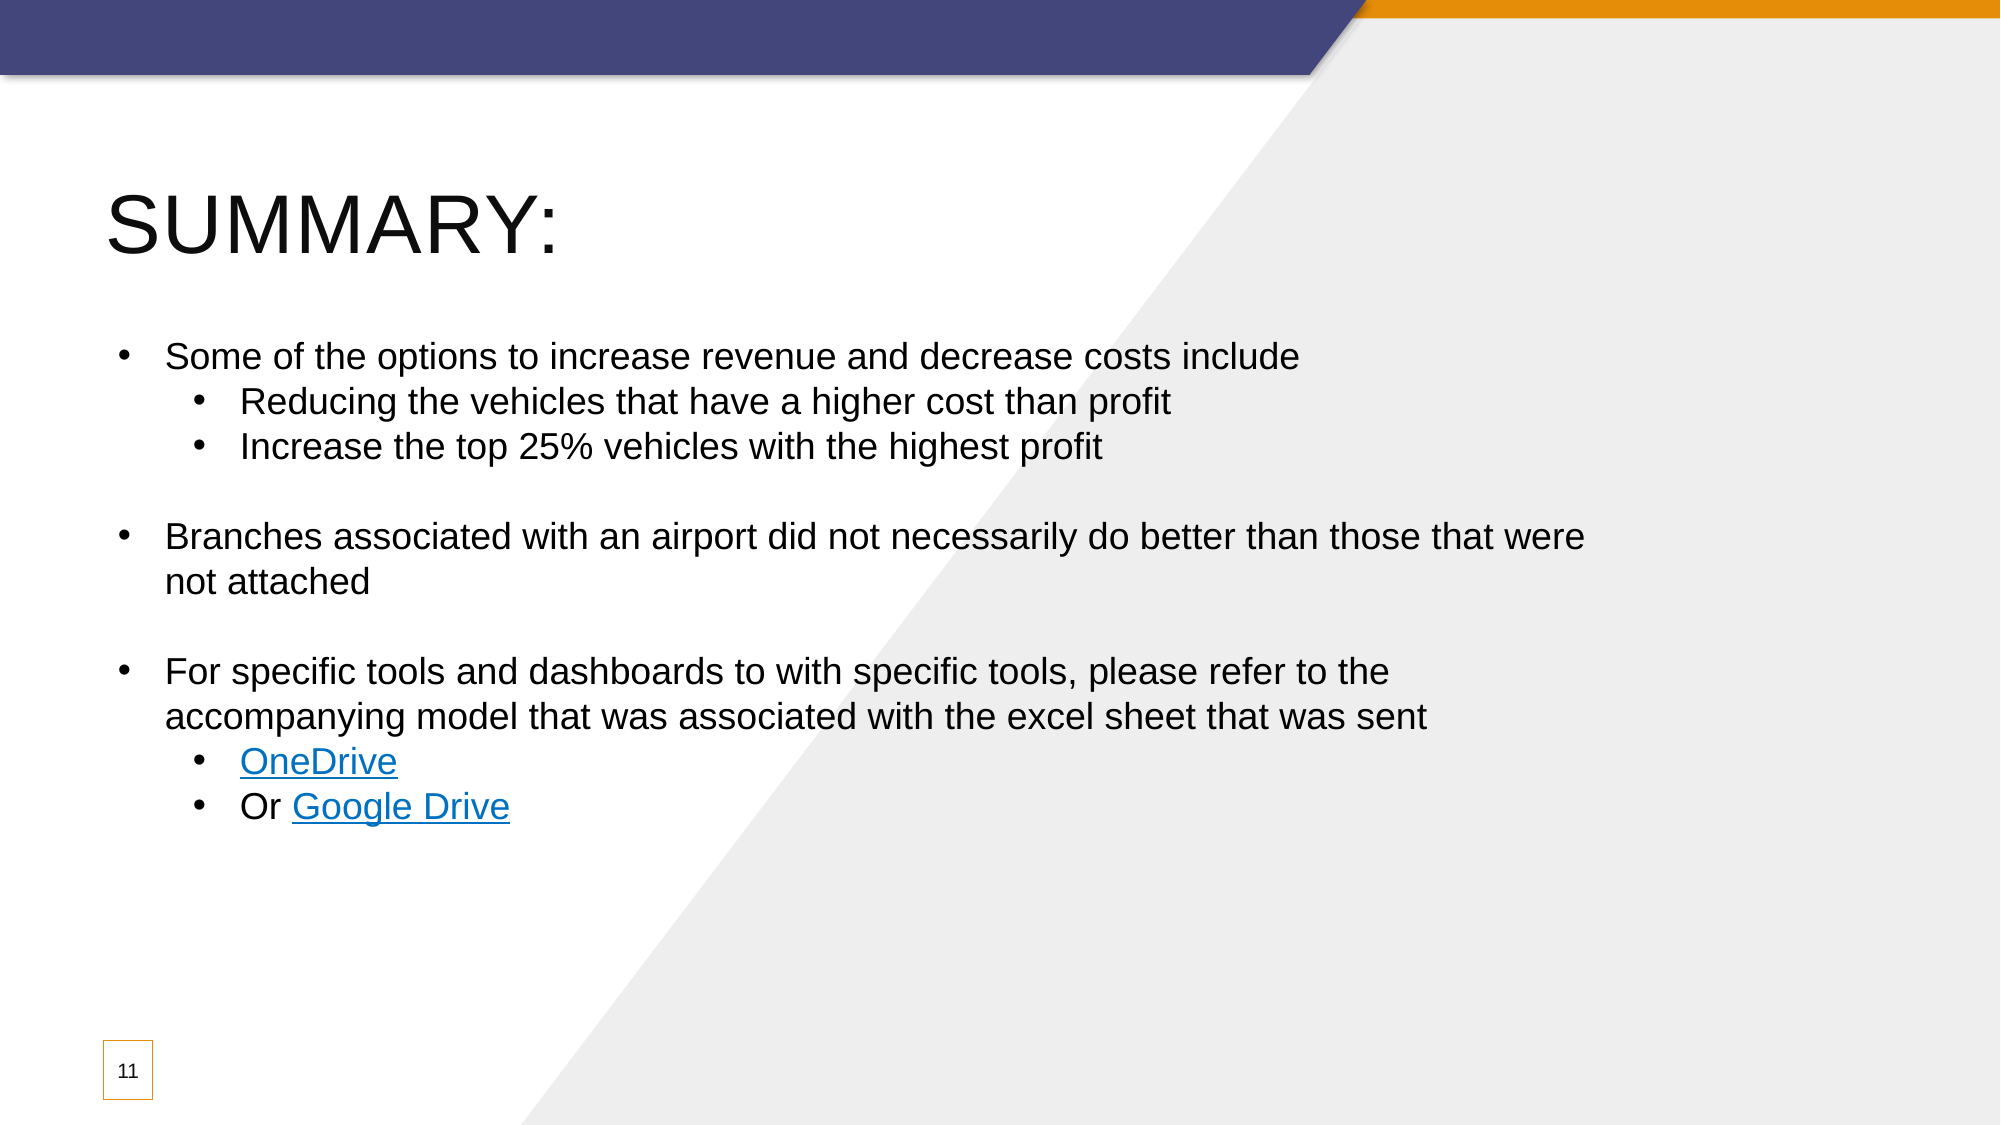

# Summary:
Some of the options to increase revenue and decrease costs include
Reducing the vehicles that have a higher cost than profit
Increase the top 25% vehicles with the highest profit

Branches associated with an airport did not necessarily do better than those that were not attached

For specific tools and dashboards to with specific tools, please refer to the accompanying model that was associated with the excel sheet that was sent
OneDrive
Or Google Drive
11